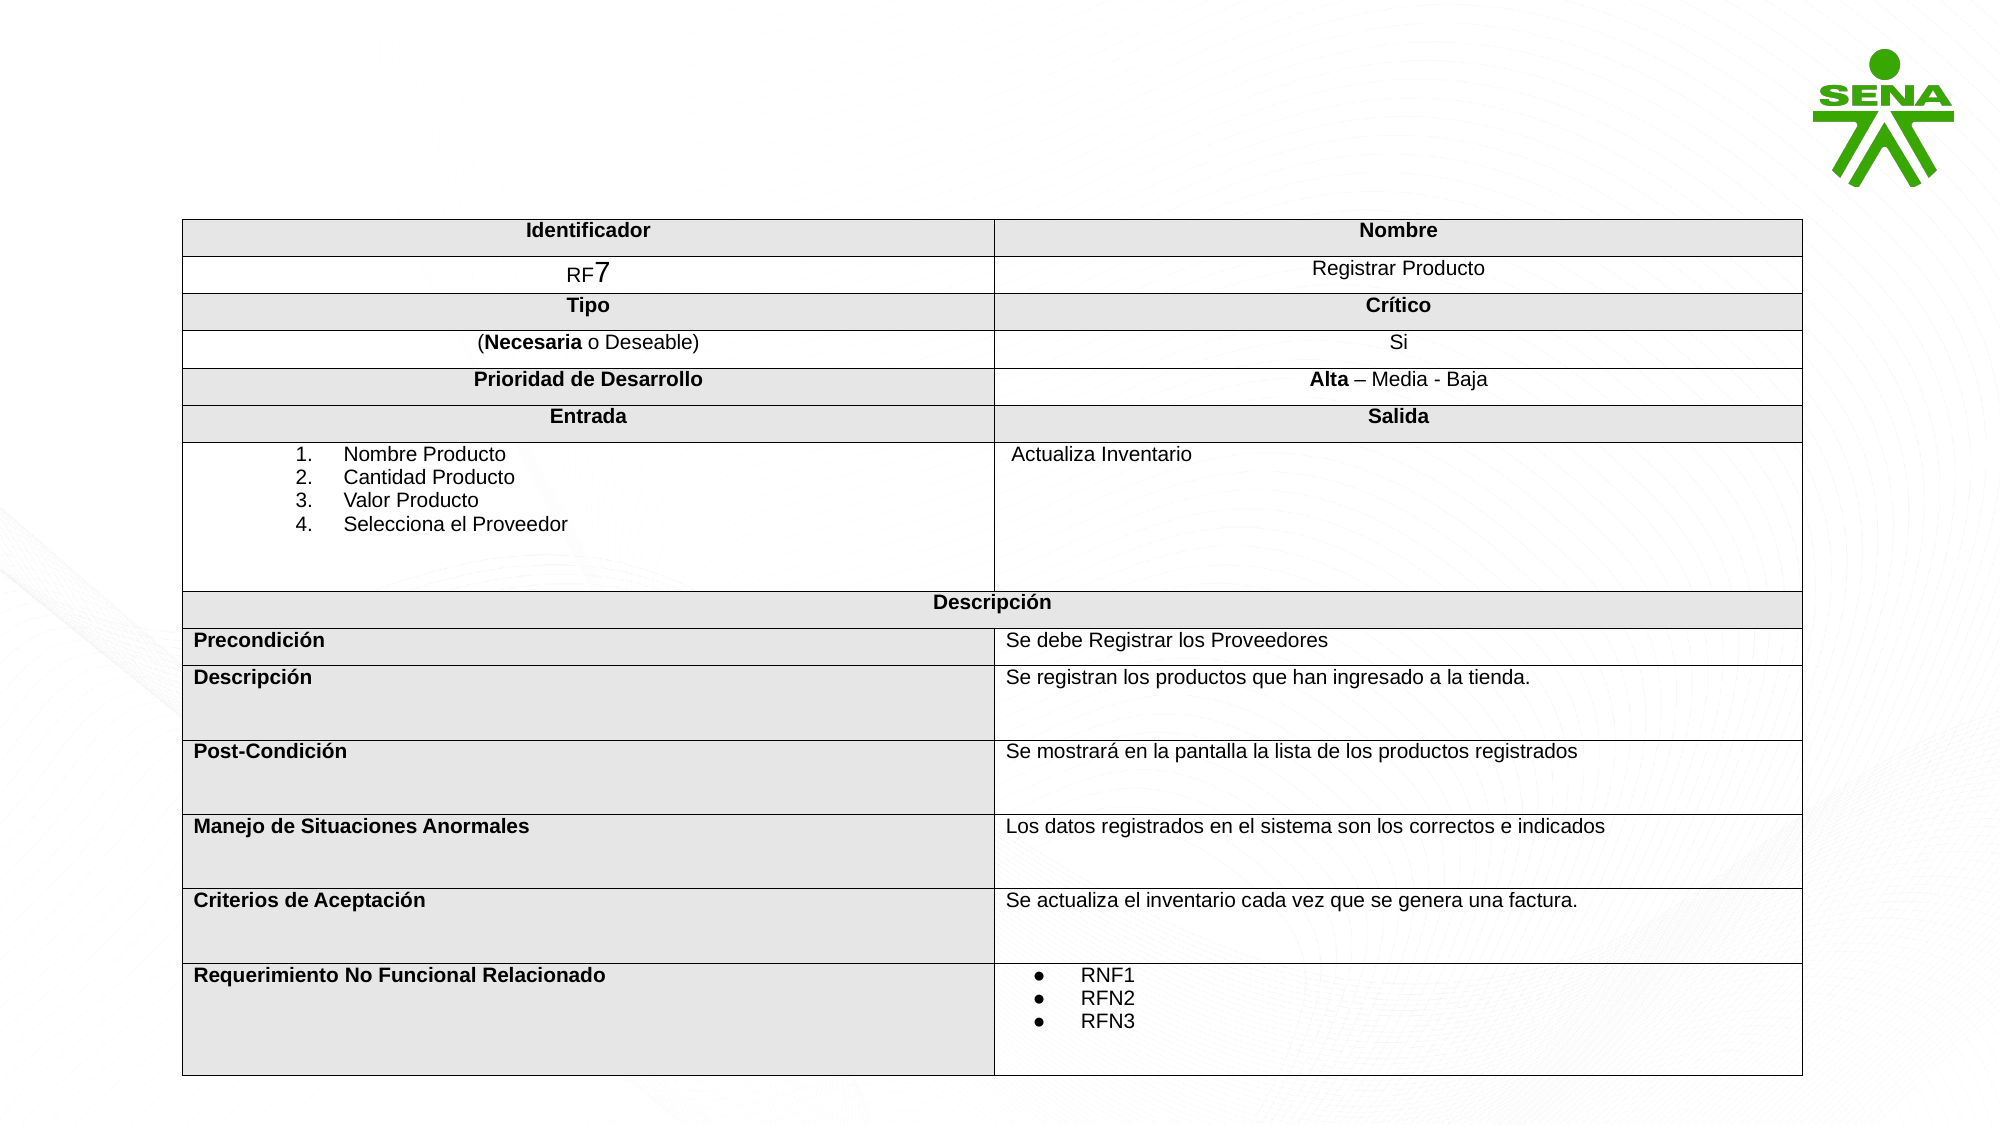

| Identificador | Nombre |
| --- | --- |
| RF7 | Registrar Producto |
| Tipo | Crítico |
| (Necesaria o Deseable) | Si |
| Prioridad de Desarrollo | Alta – Media - Baja |
| Entrada | Salida |
| Nombre Producto Cantidad Producto Valor Producto Selecciona el Proveedor | Actualiza Inventario |
| Descripción |  |
| Precondición | Se debe Registrar los Proveedores |
| Descripción | Se registran los productos que han ingresado a la tienda. |
| Post-Condición | Se mostrará en la pantalla la lista de los productos registrados |
| Manejo de Situaciones Anormales | Los datos registrados en el sistema son los correctos e indicados |
| Criterios de Aceptación | Se actualiza el inventario cada vez que se genera una factura. |
| Requerimiento No Funcional Relacionado | RNF1 RFN2 RFN3 |